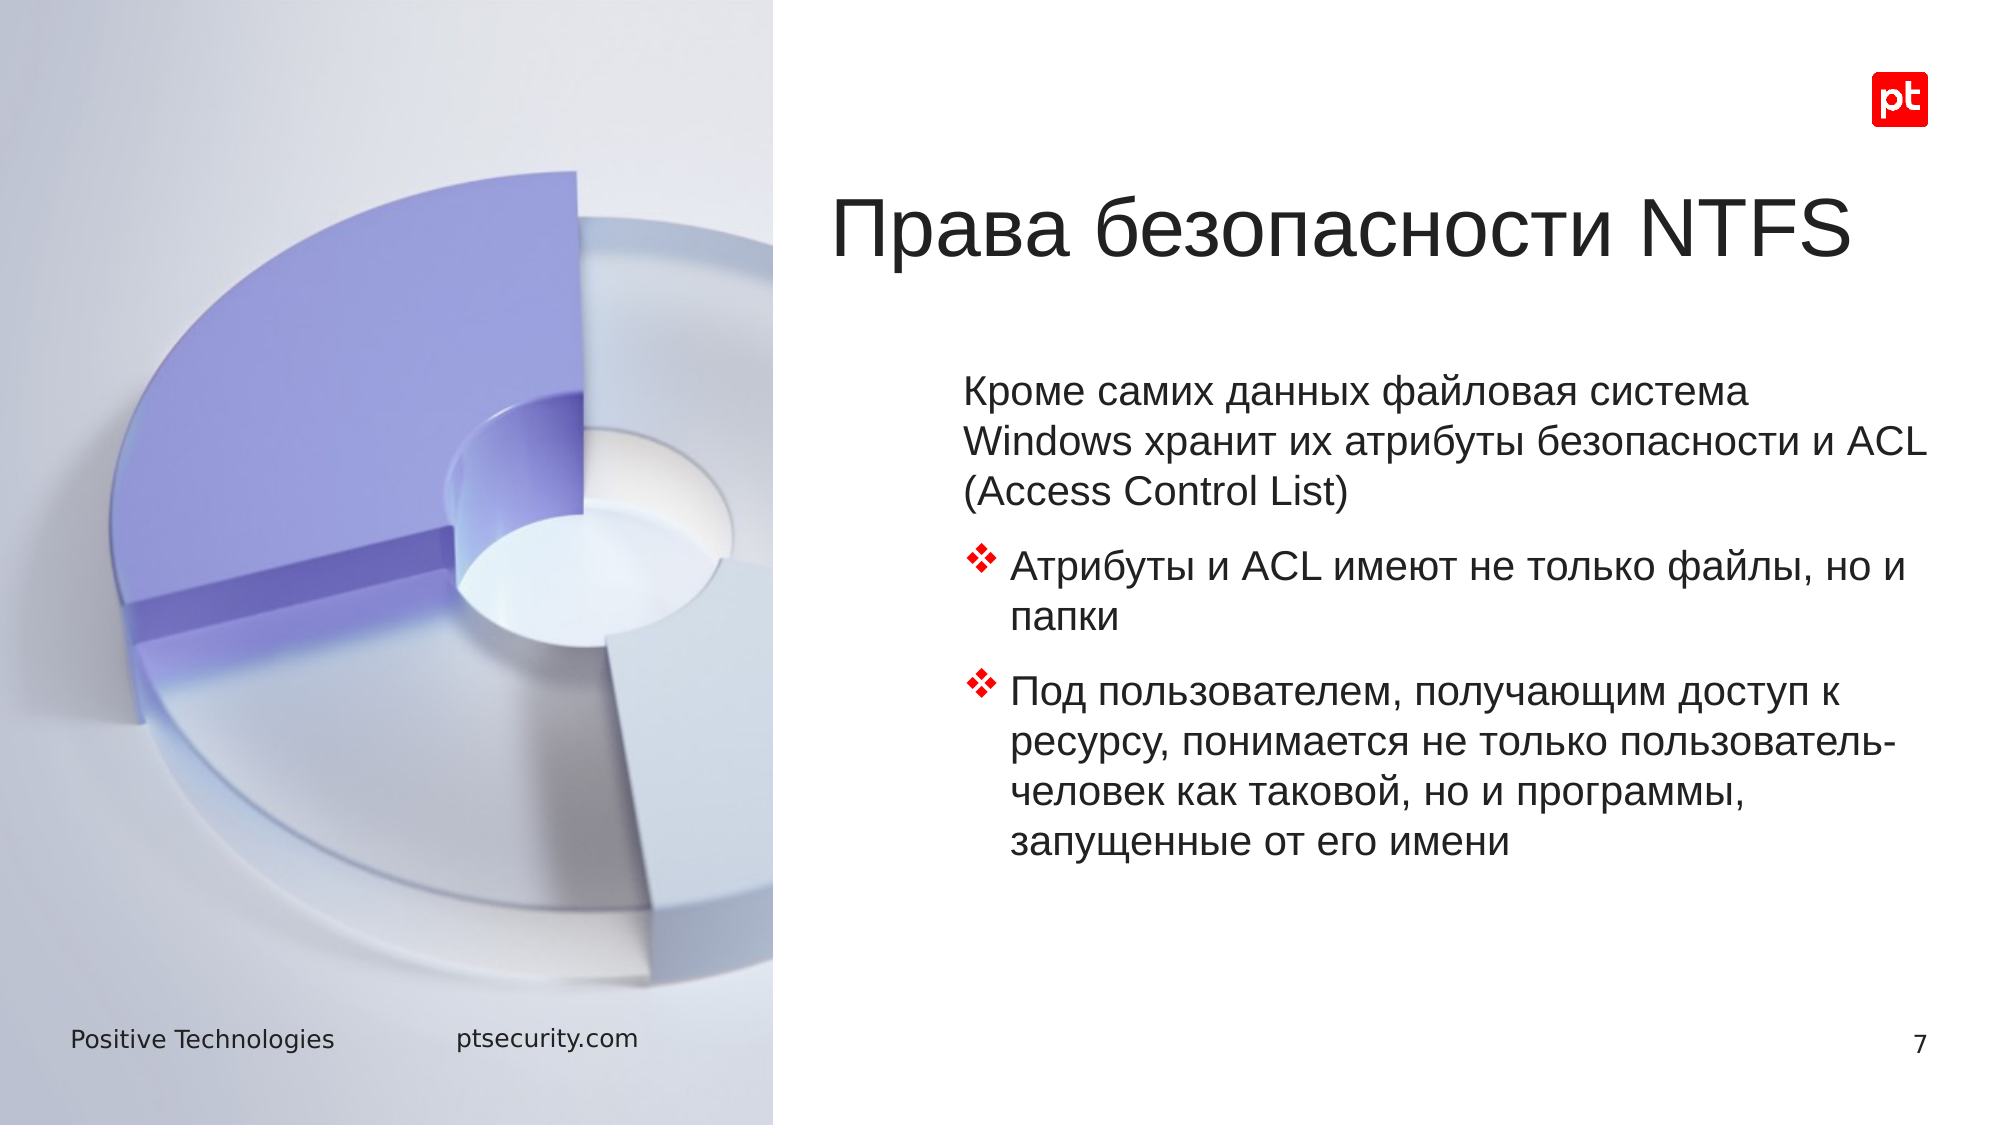

# Права безопасности NTFS
Кроме самих данных файловая система Windows хранит их атрибуты безопасности и ACL (Access Control List)
Атрибуты и ACL имеют не только файлы, но и папки
Под пользователем, получающим доступ к ресурсу, понимается не только пользователь-человек как таковой, но и программы, запущенные от его имени
7